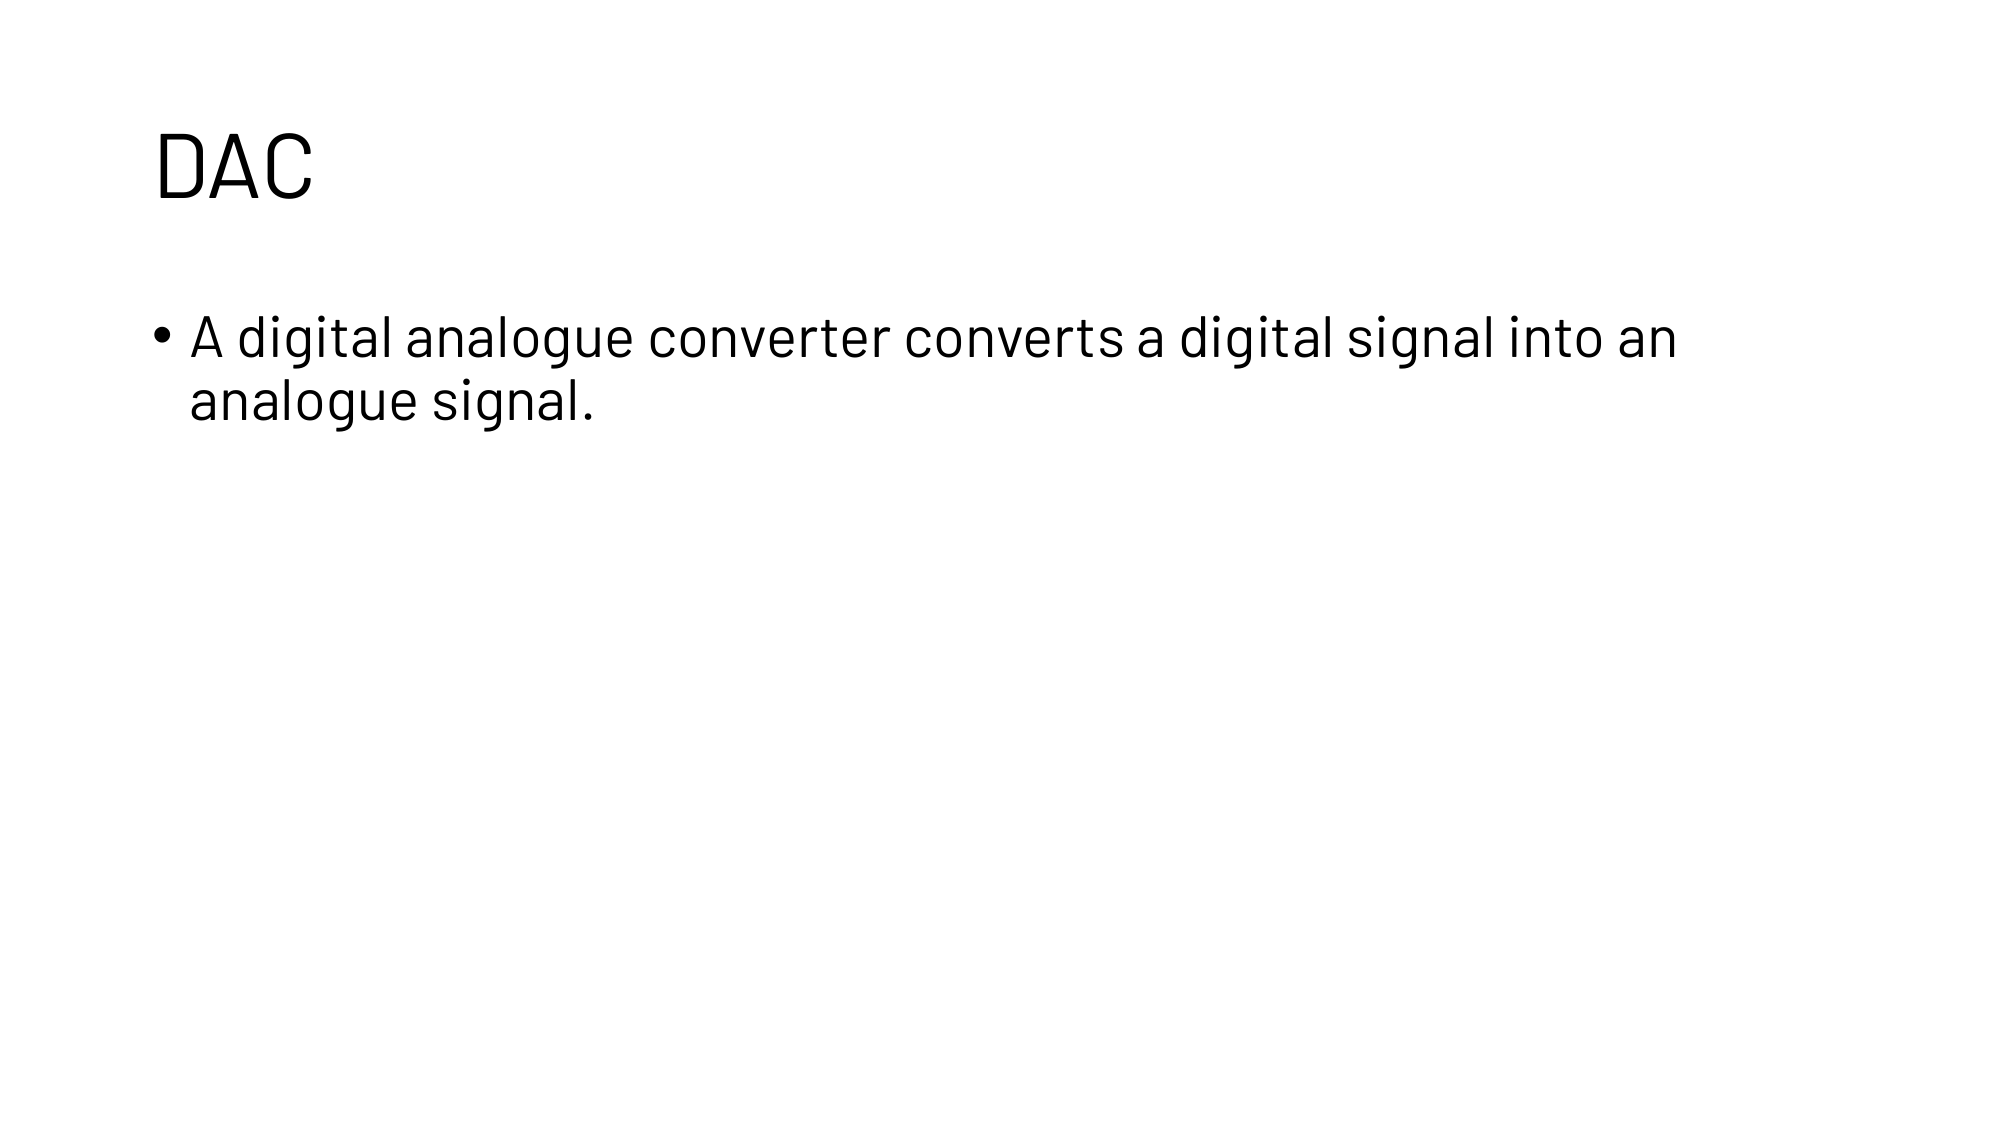

# DAC
A digital analogue converter converts a digital signal into an analogue signal.